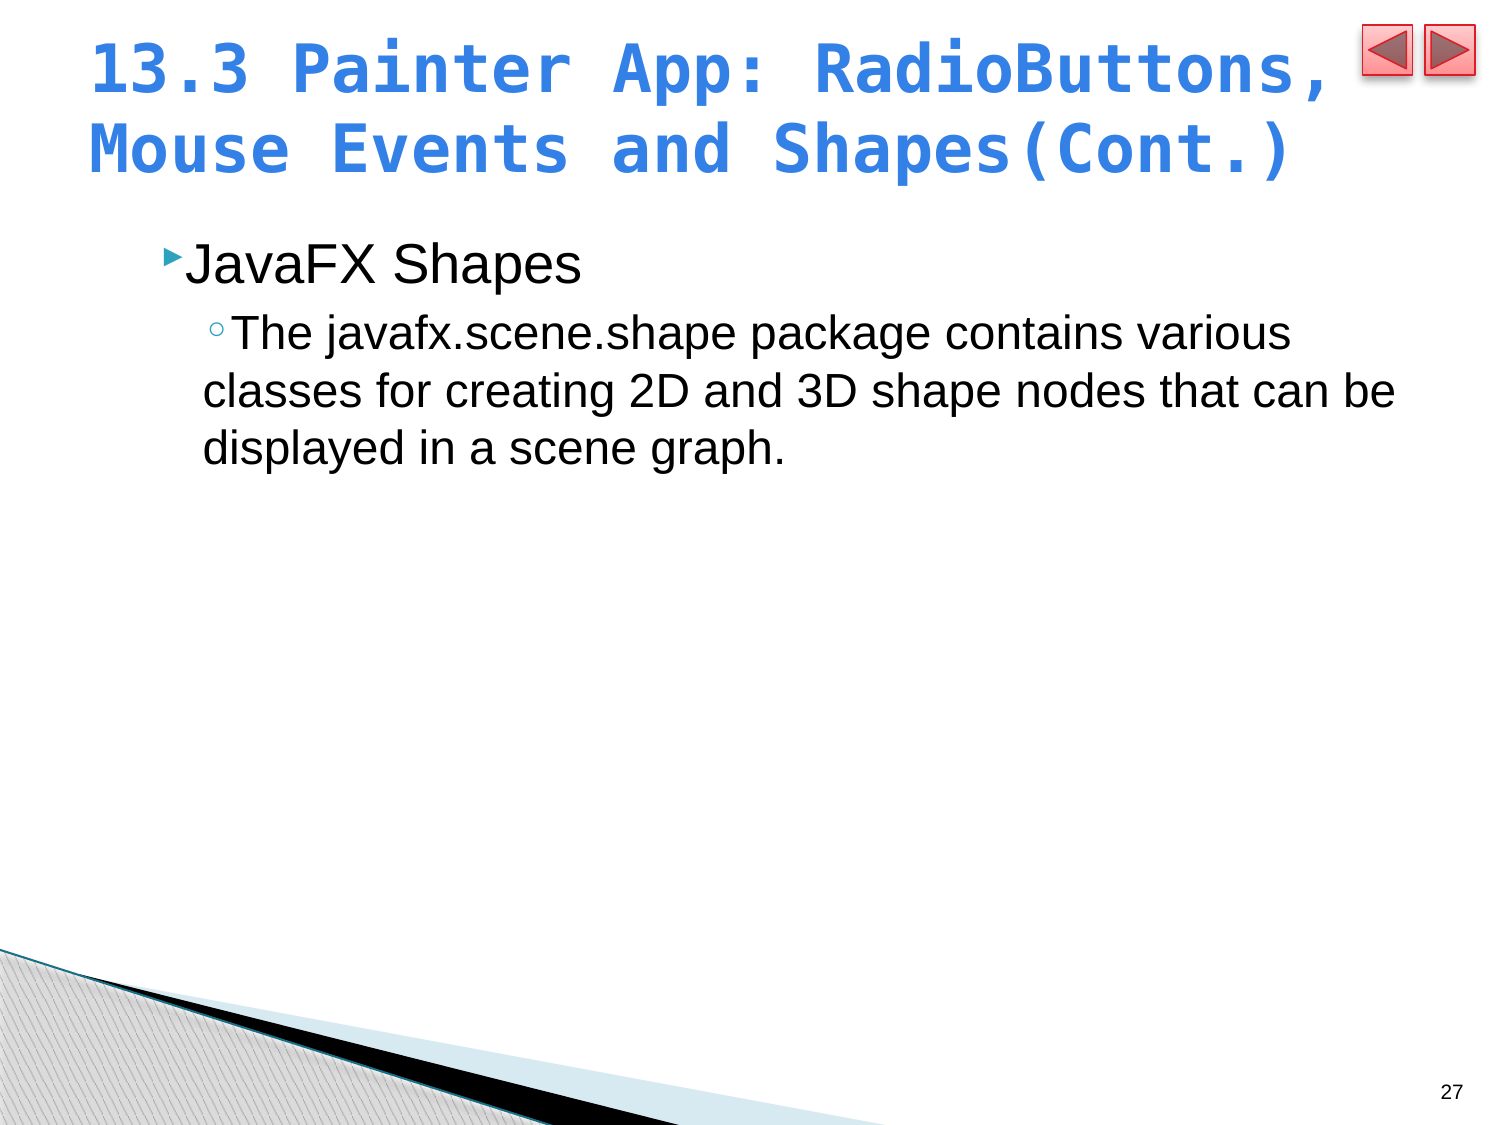

# 13.3 Painter App: RadioButtons, Mouse Events and Shapes(Cont.)
JavaFX Shapes
The javafx.scene.shape package contains various classes for creating 2D and 3D shape nodes that can be displayed in a scene graph.

27